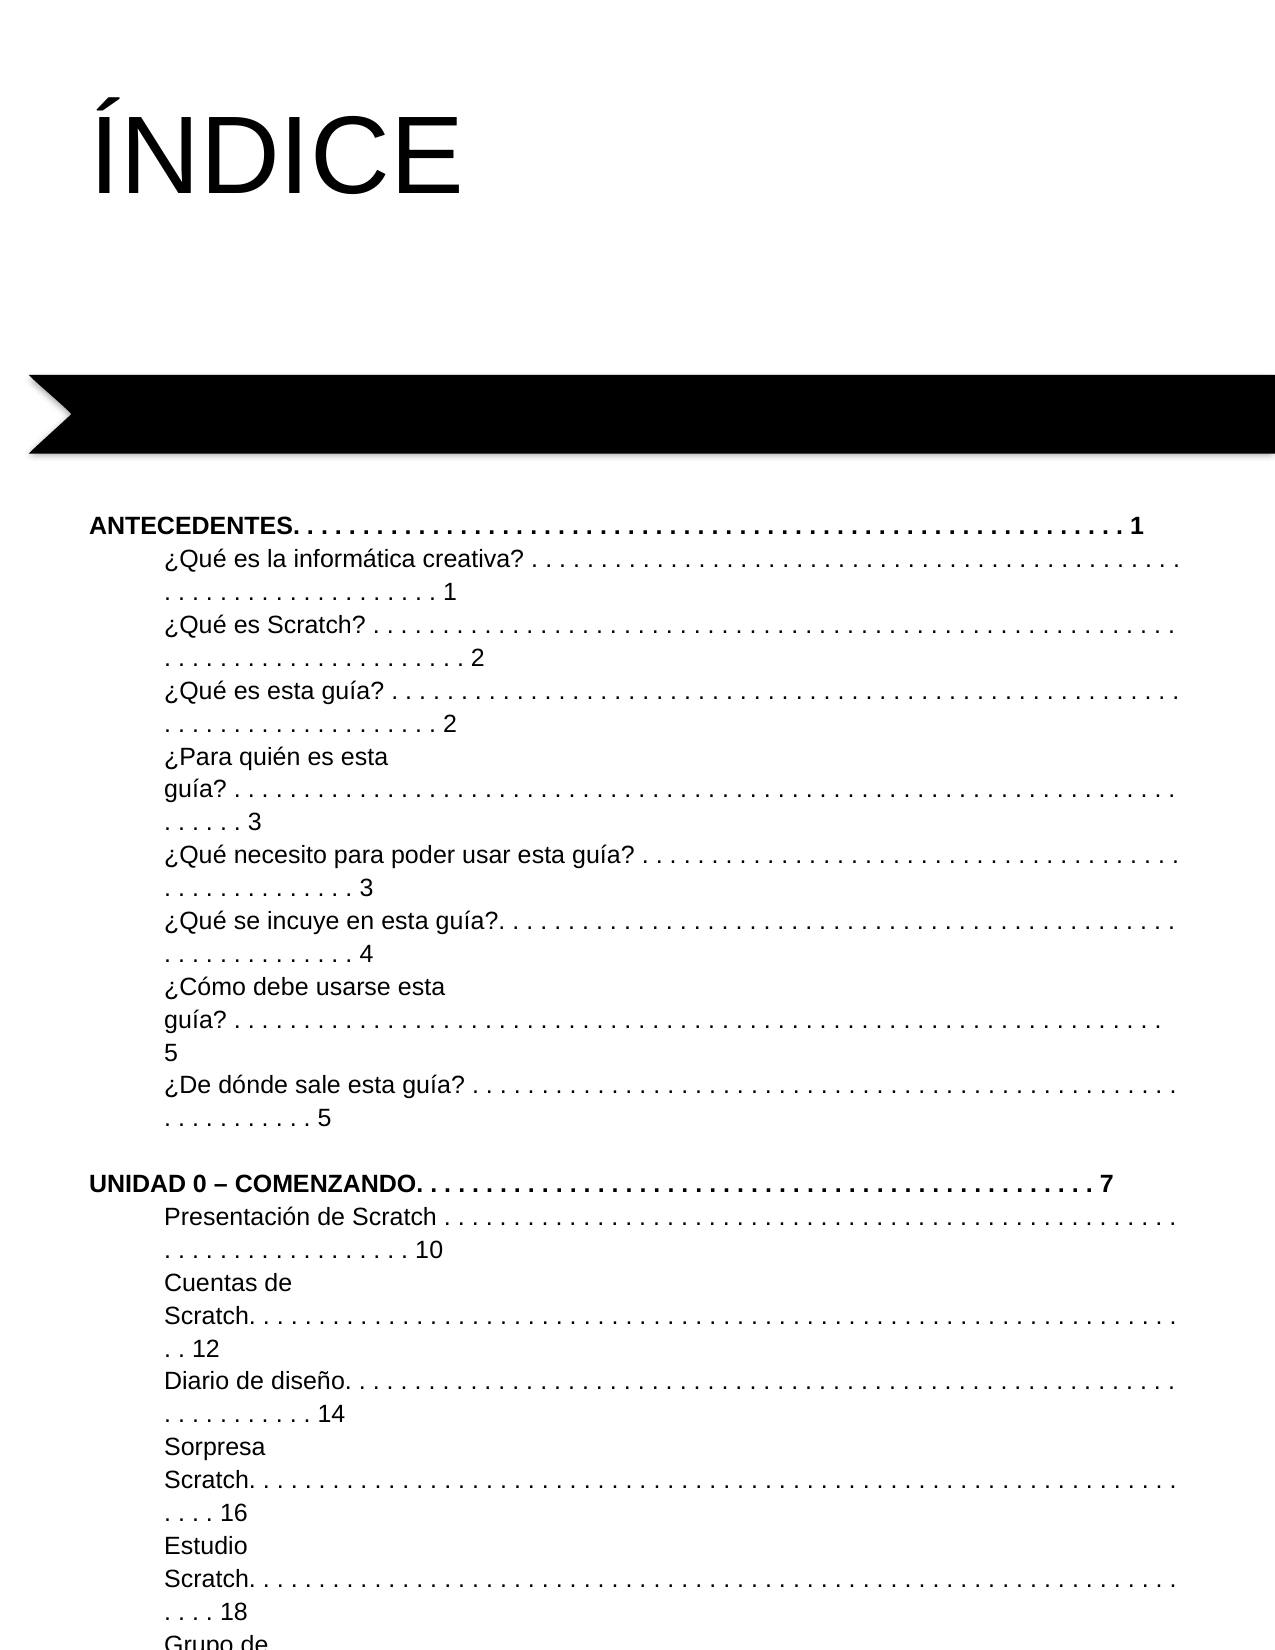

ÍNDICE

ANTECEDENTES. . . . . . . . . . . . . . . . . . . . . . . . . . . . . . . . . . . . . . . . . . . . . . . . . . . . . . . . . . . . 1
¿Qué es la informática creativa? . . . . . . . . . . . . . . . . . . . . . . . . . . . . . . . . . . . . . . . . . . . . . . . . . . . . . . . . . . . . . . . . . . . 1
¿Qué es Scratch? . . . . . . . . . . . . . . . . . . . . . . . . . . . . . . . . . . . . . . . . . . . . . . . . . . . . . . . . . . . . . . . . . . . . . . . . . . . . . . . . 2
¿Qué es esta guía? . . . . . . . . . . . . . . . . . . . . . . . . . . . . . . . . . . . . . . . . . . . . . . . . . . . . . . . . . . . . . . . . . . . . . . . . . . . . . 2
¿Para quién es esta guía? . . . . . . . . . . . . . . . . . . . . . . . . . . . . . . . . . . . . . . . . . . . . . . . . . . . . . . . . . . . . . . . . . . . . . . . . . . 3
¿Qué necesito para poder usar esta guía? . . . . . . . . . . . . . . . . . . . . . . . . . . . . . . . . . . . . . . . . . . . . . . . . . . . . . 3
¿Qué se incuye en esta guía?. . . . . . . . . . . . . . . . . . . . . . . . . . . . . . . . . . . . . . . . . . . . . . . . . . . . . . . . . . . . . . . 4
¿Cómo debe usarse esta guía? . . . . . . . . . . . . . . . . . . . . . . . . . . . . . . . . . . . . . . . . . . . . . . . . . . . . . . . . . . . . . . . . . . . 5
¿De dónde sale esta guía? . . . . . . . . . . . . . . . . . . . . . . . . . . . . . . . . . . . . . . . . . . . . . . . . . . . . . . . . . . . . . . 5

UNIDAD 0 – COMENZANDO. . . . . . . . . . . . . . . . . . . . . . . . . . . . . . . . . . . . . . . . . . . . . . . . . 7
Presentación de Scratch . . . . . . . . . . . . . . . . . . . . . . . . . . . . . . . . . . . . . . . . . . . . . . . . . . . . . . . . . . . . . . . . . . . . . . . 10
Cuentas de Scratch. . . . . . . . . . . . . . . . . . . . . . . . . . . . . . . . . . . . . . . . . . . . . . . . . . . . . . . . . . . . . . . . . . . . . 12
Diario de diseño. . . . . . . . . . . . . . . . . . . . . . . . . . . . . . . . . . . . . . . . . . . . . . . . . . . . . . . . . . . . . . . . . . . . . . . 14
Sorpresa Scratch. . . . . . . . . . . . . . . . . . . . . . . . . . . . . . . . . . . . . . . . . . . . . . . . . . . . . . . . . . . . . . . . . . . . . . . 16
Estudio Scratch. . . . . . . . . . . . . . . . . . . . . . . . . . . . . . . . . . . . . . . . . . . . . . . . . . . . . . . . . . . . . . . . . . . . . . . 18
Grupo de crítica. . . . . . . . . . . . . . . . . . . . . . . . . . . . . . . . . . . . . . . . . . . . . . . . . . . . . . . . . . . . . . . . . . . . . . . 20

UNIDAD 1 – EXPLORANDO. . . . . . . . . . . . . . . . . . . . . . . . . . . . . . . . . . . . . . . . . . . . . . . . . 23
Programado para bailar. . . . . . . . . . . . . . . . . . . . . . . . . . . . . . . . . . . . . . . . . . . . . . . . . . . . . . . . . . . . . . . . . . . . . . . 26
Paso a paso. . . . . . . . . . . . . . . . . . . . . . . . . . . . . . . . . . . . . . . . . . . . . . . . . . . . . . . . . . . . . . . . . . . . . . . 28
10 Bloques . . . . . . . . . . . . . . . . . . . . . . . . . . . . . . . . . . . . . . . . . . . . . . . . . . . . . . . . . . . . . . . . . . . . . . . 30
Mi estudio . . . . . . . . . . . . . . . . . . . . . . . . . . . . . . . . . . . . . . . . . . . . . . . . . . . . . . . . . . . . . . . . . . . . . . . 32
¡Depúralo! . . . . . . . . . . . . . . . . . . . . . . . . . . . . . . . . . . . . . . . . . . . . . . . . . . . . . . . . . . . . . . . . . . . . . . . . . . . . 34
Sobre mí. . . . . . . . . . . . . . . . . . . . . . . . . . . . . . . . . . . . . . . . . . . . . . . . . . . . . . . . . . . . . . . . . . . . . . . 36

UNIDAD 2 – ANIMACIONES. . . . . . . . . . . . . . . . . . . . . . . . . . . . . . . . . . . . . . . . . . . . . . . . . 39
Representar programas . . . . . . . . . . . . . . . . . . . . . . . . . . . . . . . . . . . . . . . . . . . . . . . . . . . . . . . . . . . . . . . . . . . . . . . 42
Monta una banda. . . . . . . . . . . . . . . . . . . . . . . . . . . . . . . . . . . . . . . . . . . . . . . . . . . . . . . . . . . . . . . . . . . . . . . 44
Cuadrado naranja, círculo morado. . . .. . . . . . . . . . . . . . . . . . . . . . . . . . . . . . . . . . . . . . . . . . . . . . . . . . . . . . . . . . . . . . . . . . . 46
¡Está vivo!. . . . . . . . . . . . . . . . . . . . . . . . . . . . . . . . . . . . . . . . . . . . . . . . . . . . . . . . . . . . . . . . . . . . . . . 48
¡Depúralo!. . . . . . . . . . . . . . . . . . . . . . . . . . . . . . . . . . . . . . . . . . . . . . . . . . . . . . . . . . . . . . . . . . . . . . . . . . . . 50
Vídeo musical . . . . . . . . . . . . . . . . . . . . . . . . . . . . . . . . . . . . . . . . . . . . . . . . . . . . . . . . . . . . . . . . . . . . . . . 52